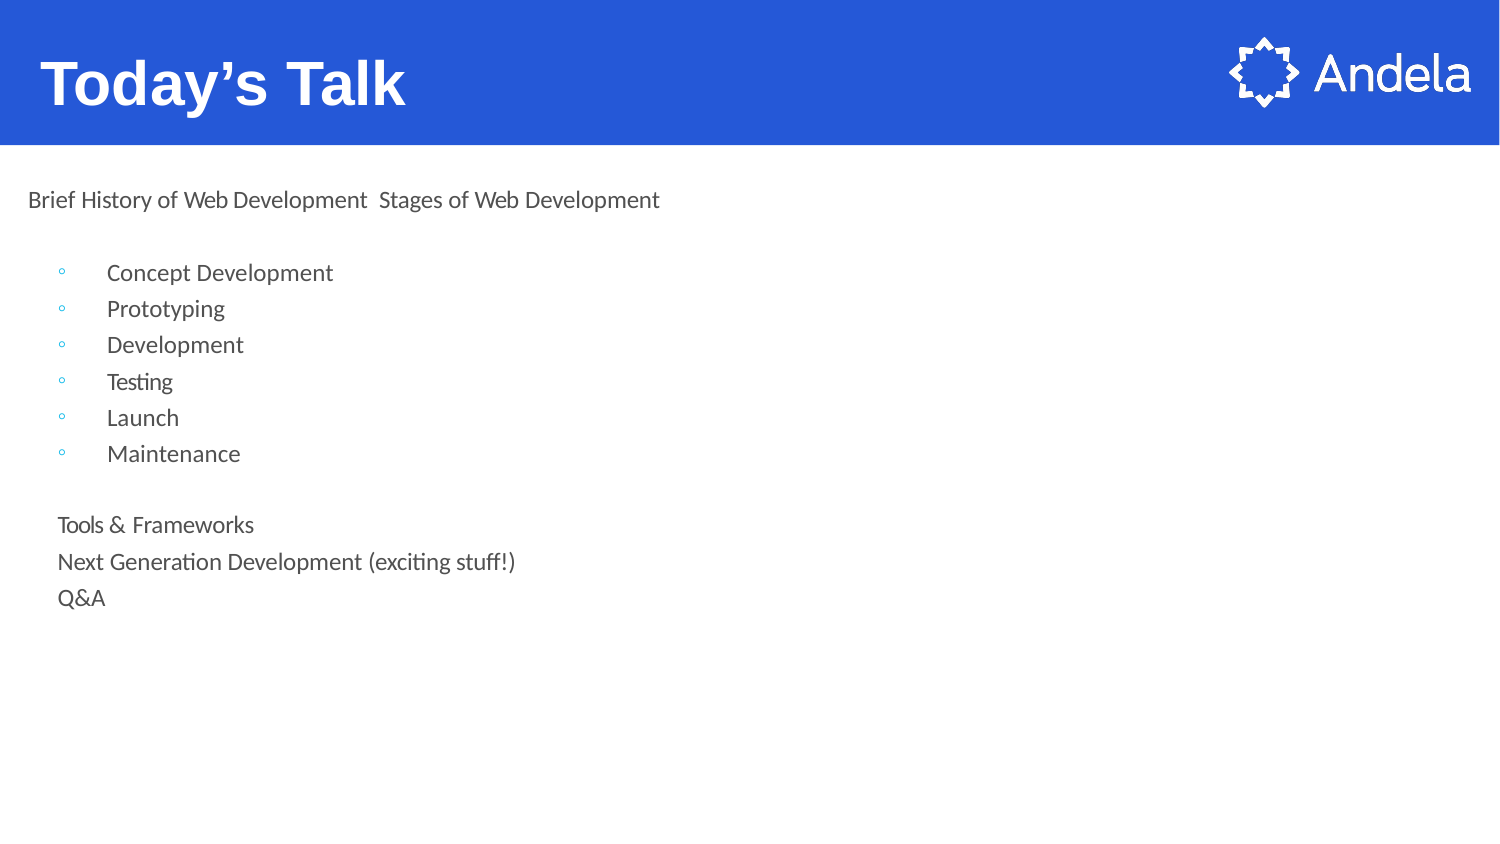

Today’s Talk
Brief History of Web Development  Stages of Web Development
Concept Development
Prototyping
Development
Testing
Launch
Maintenance

Tools & Frameworks
Next Generation Development (exciting stuff!)
Q&A